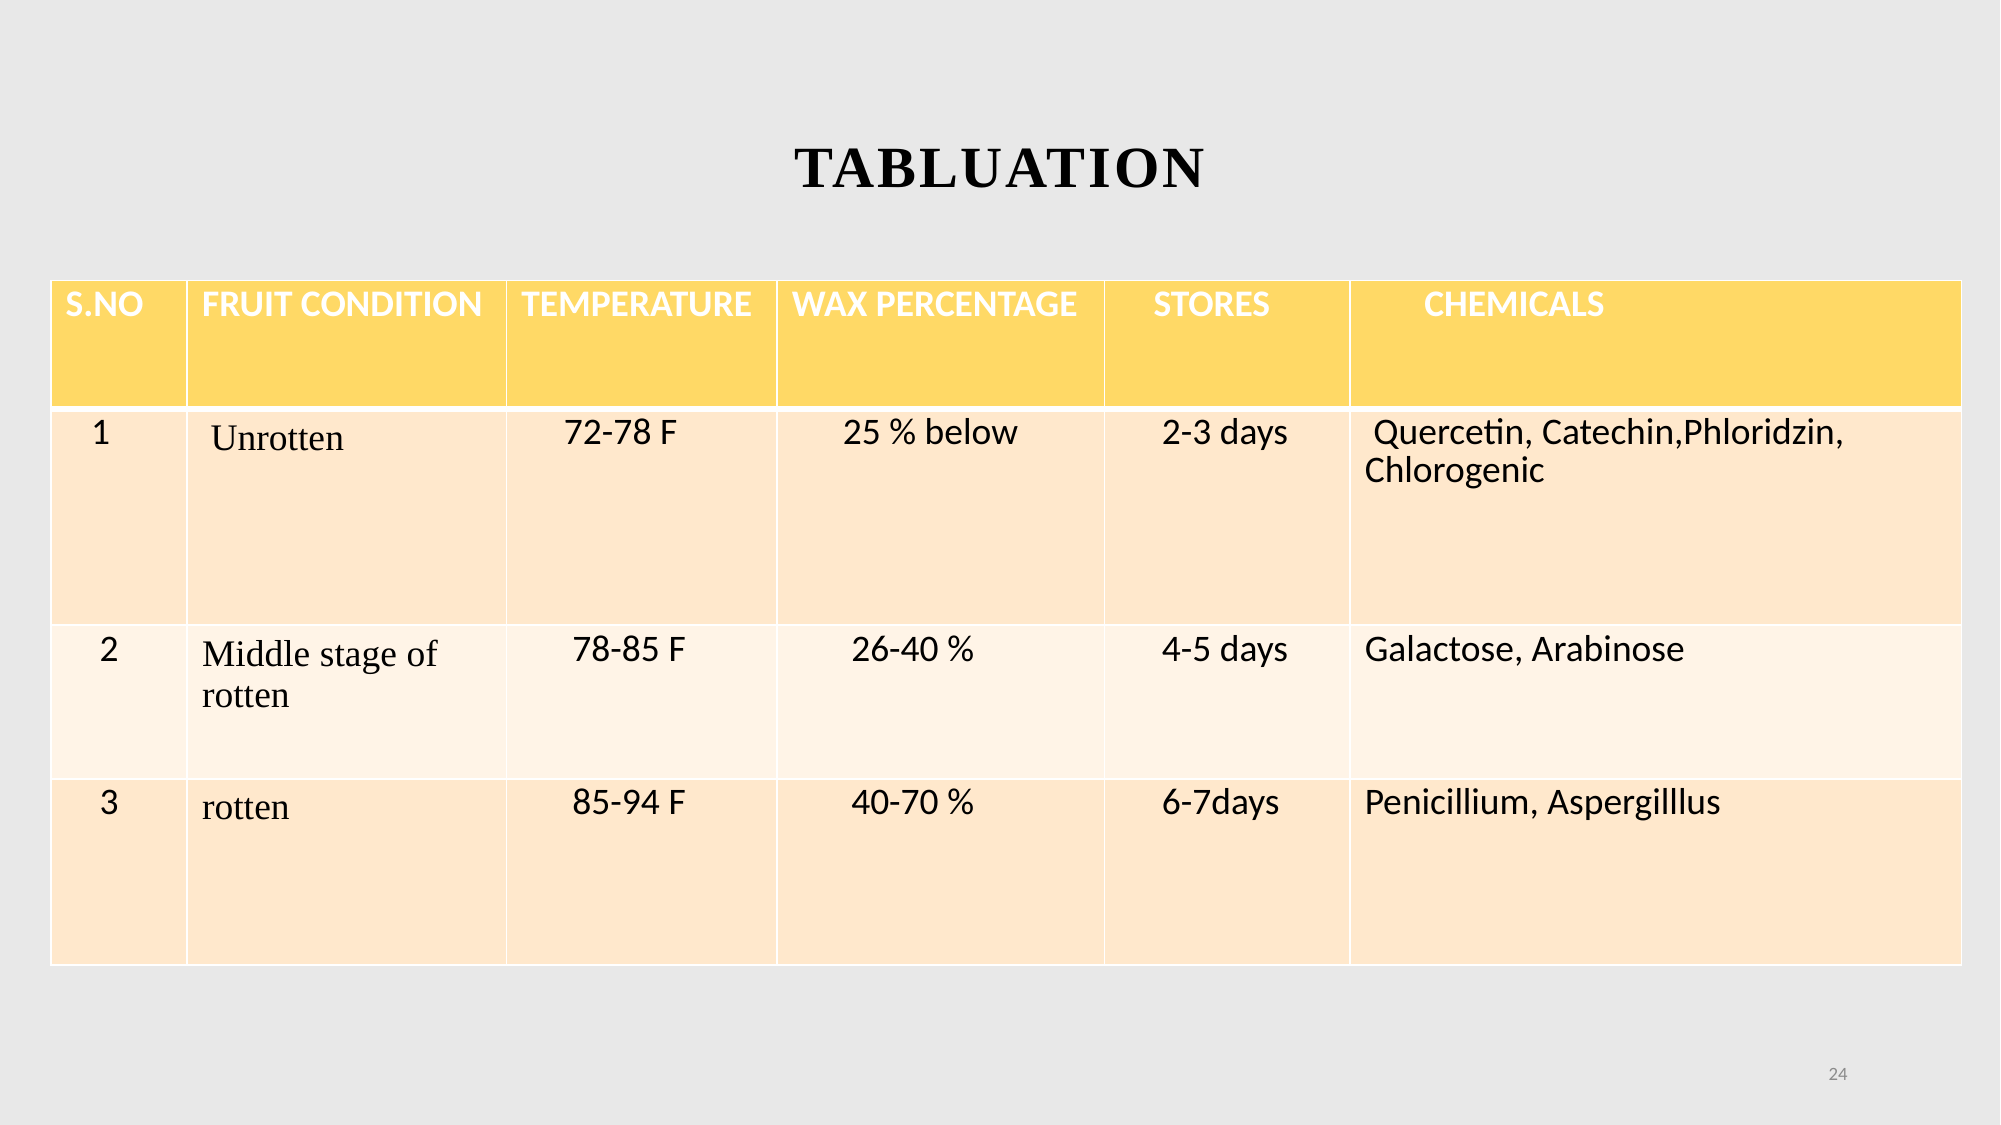

# TABLUATION
| S.NO | FRUIT CONDITION | TEMPERATURE | WAX PERCENTAGE | STORES | CHEMICALS |
| --- | --- | --- | --- | --- | --- |
| 1 | Unrotten | 72-78 F | 25 % below | 2-3 days | Quercetin, Catechin,Phloridzin, Chlorogenic |
| 2 | Middle stage of rotten | 78-85 F | 26-40 % | 4-5 days | Galactose, Arabinose |
| 3 | rotten | 85-94 F | 40-70 % | 6-7days | Penicillium, Aspergilllus |
24